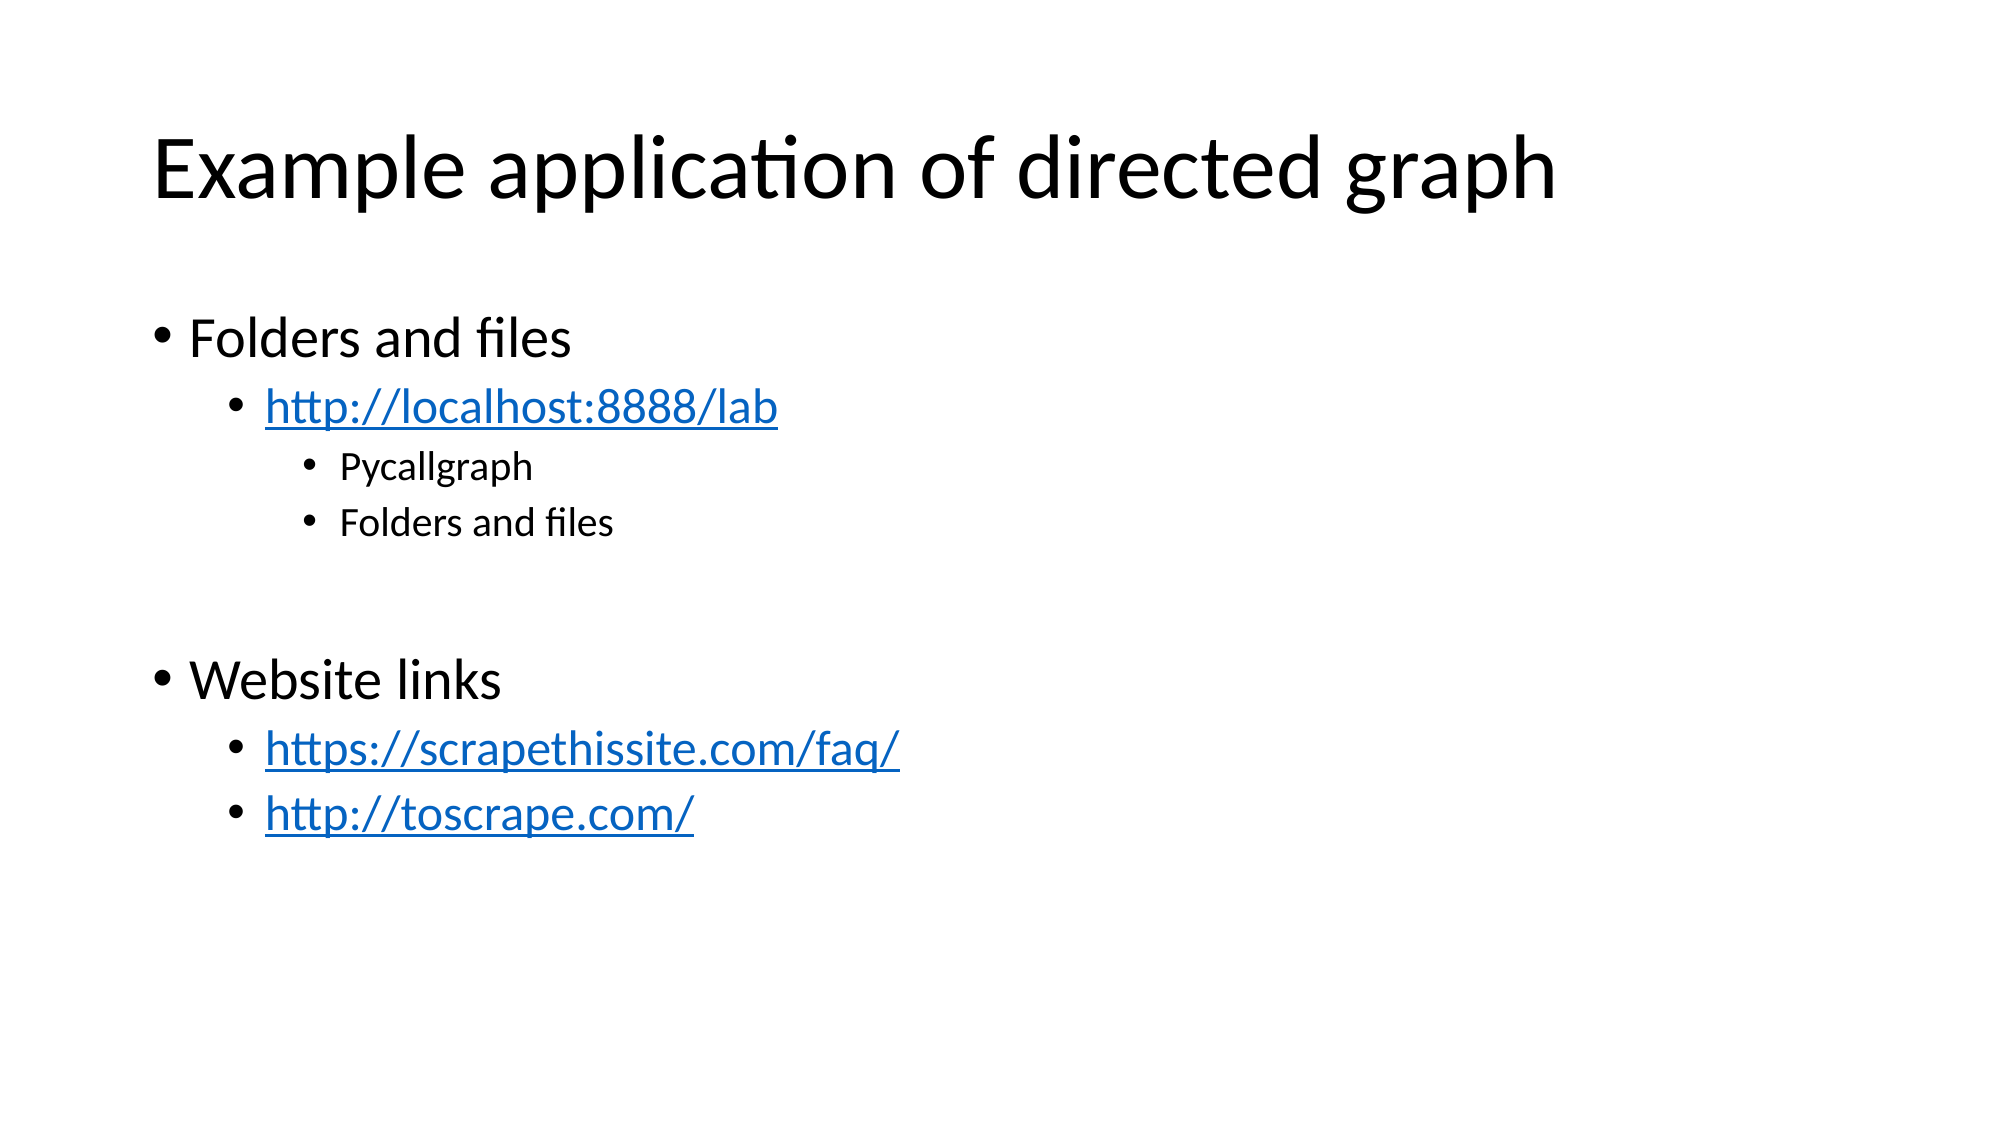

# Example application of directed graph
Folders and files
http://localhost:8888/lab
Pycallgraph
Folders and files

Website links
https://scrapethissite.com/faq/
http://toscrape.com/